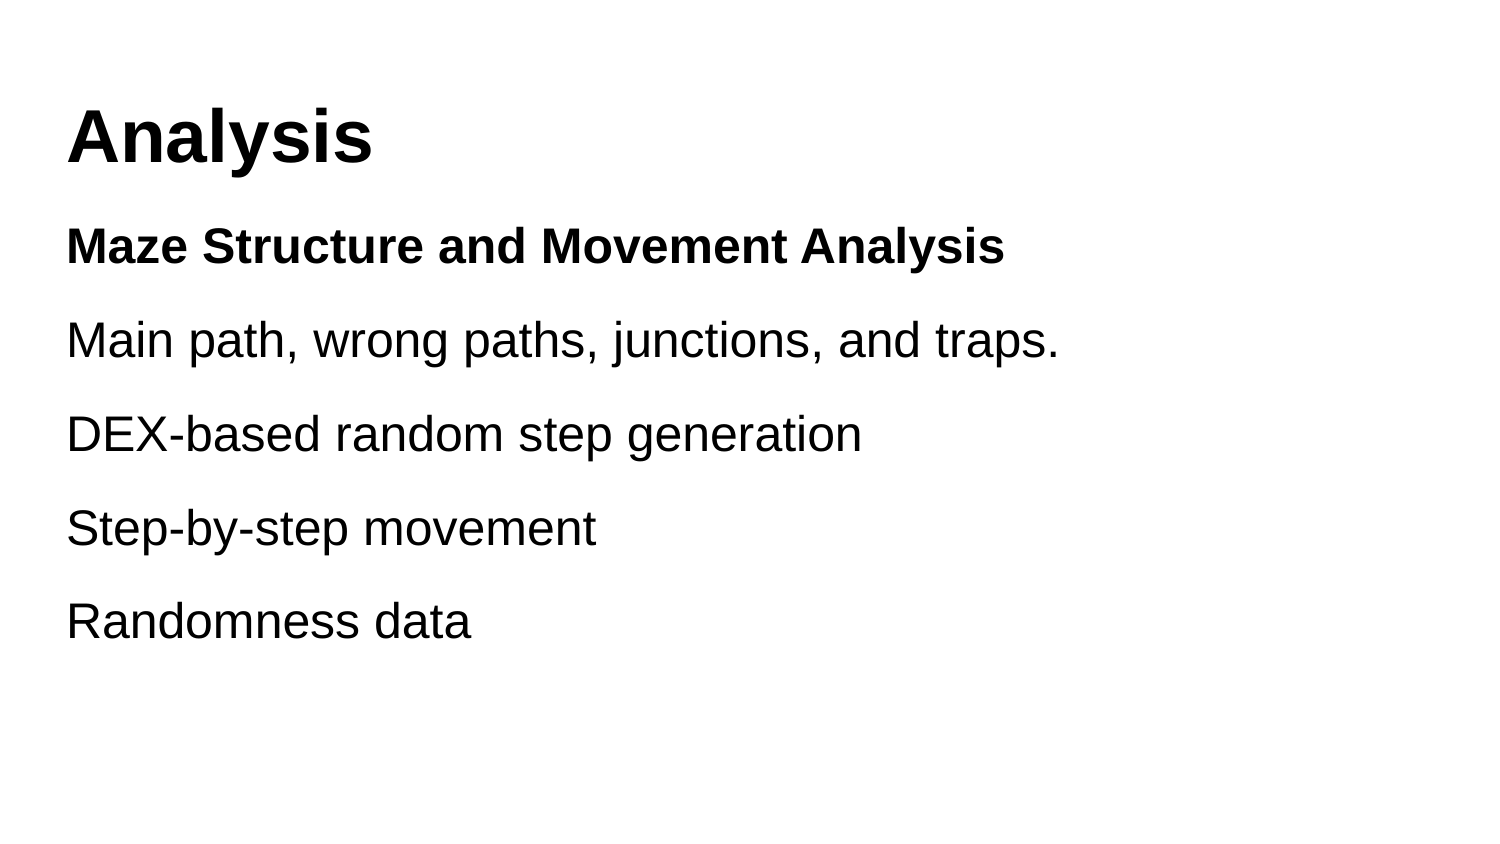

# Analysis
Maze Structure and Movement Analysis
Main path, wrong paths, junctions, and traps.
DEX-based random step generation
Step-by-step movement
Randomness data